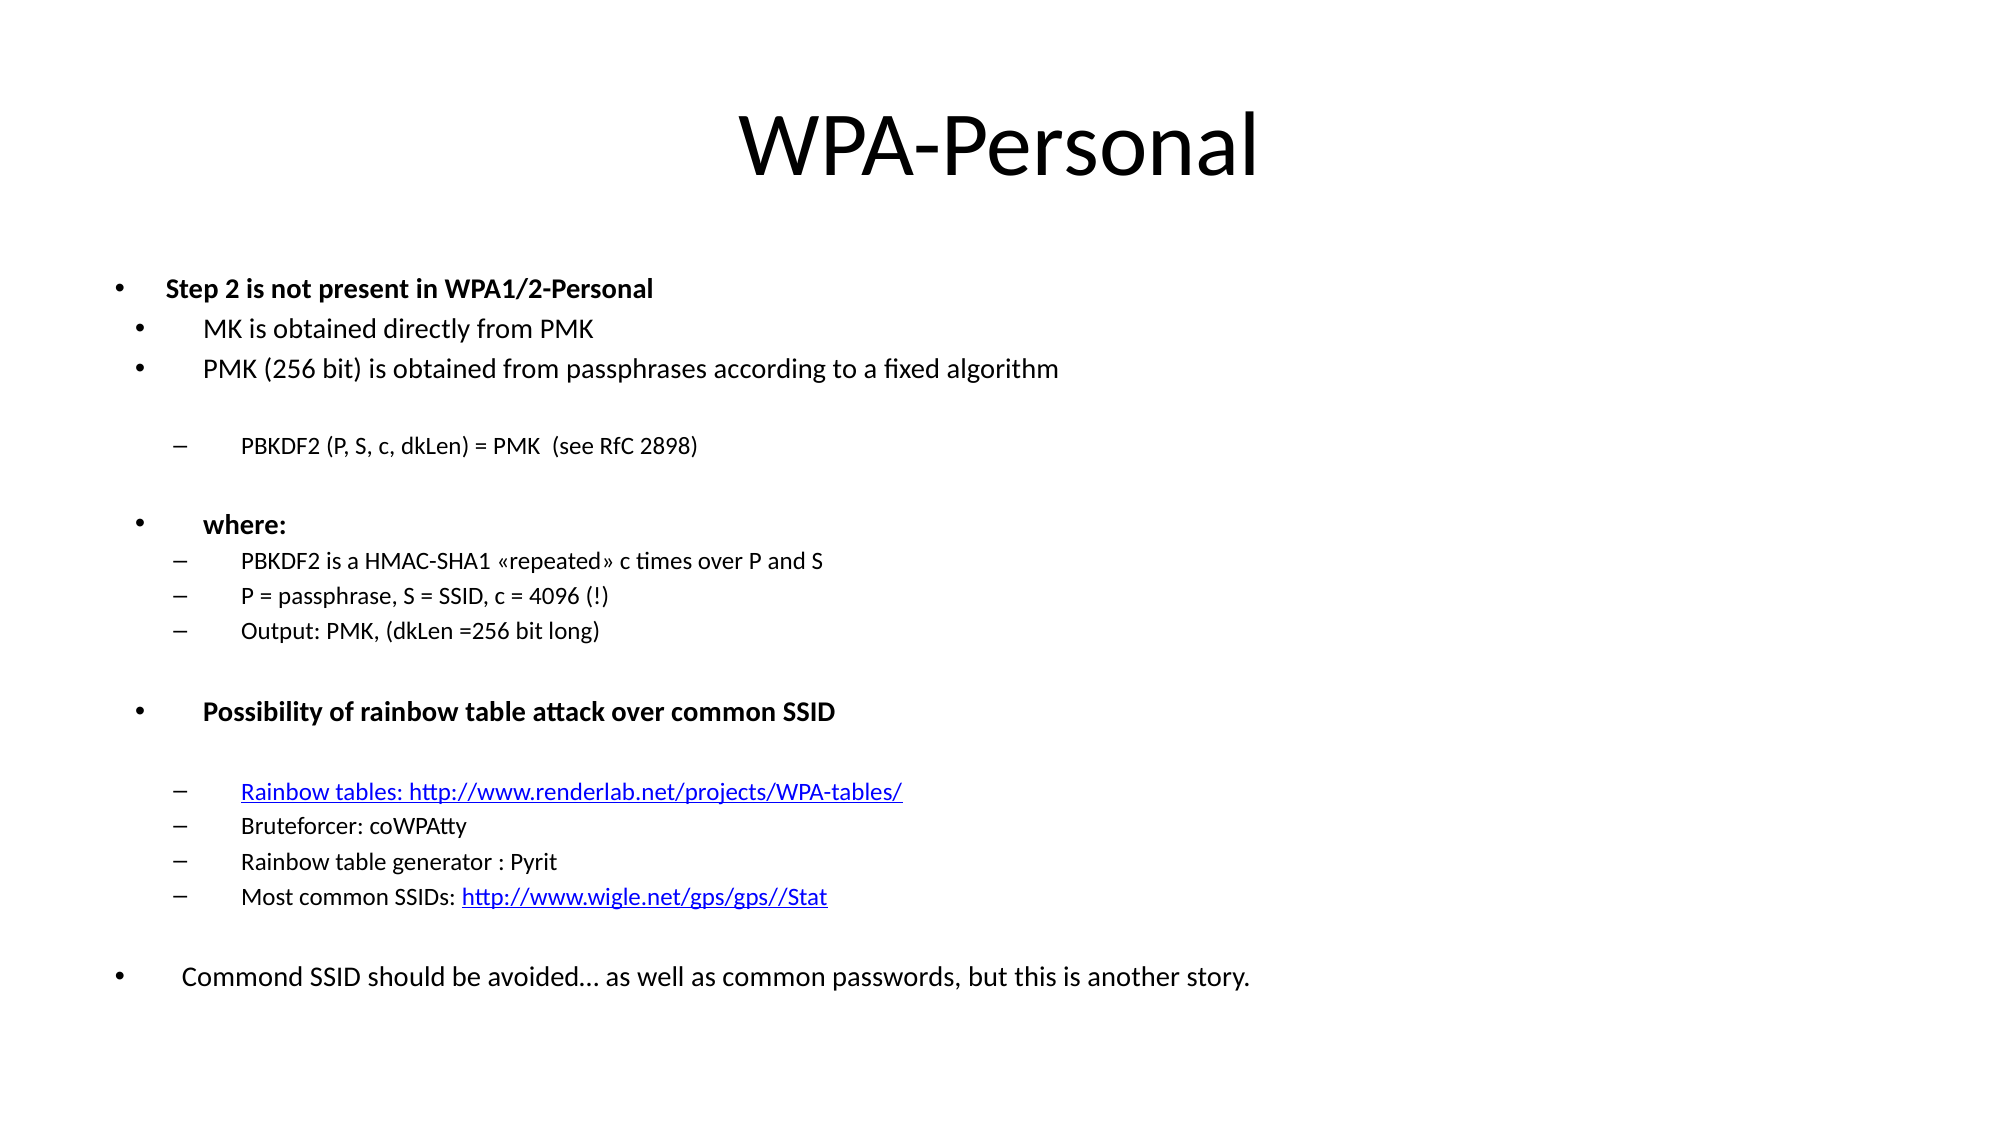

# WPA-Personal
Step 2 is not present in WPA1/2-Personal
MK is obtained directly from PMK
PMK (256 bit) is obtained from passphrases according to a fixed algorithm

PBKDF2 (P, S, c, dkLen) = PMK  (see RfC 2898)

where:
PBKDF2 is a HMAC-SHA1 «repeated» c times over P and S
P = passphrase, S = SSID, c = 4096 (!)
Output: PMK, (dkLen =256 bit long)

Possibility of rainbow table attack over common SSID

Rainbow tables: http://www.renderlab.net/projects/WPA-tables/
Bruteforcer: coWPAtty
Rainbow table generator : Pyrit
Most common SSIDs: http://www.wigle.net/gps/gps//Stat

Commond SSID should be avoided… as well as common passwords, but this is another story.